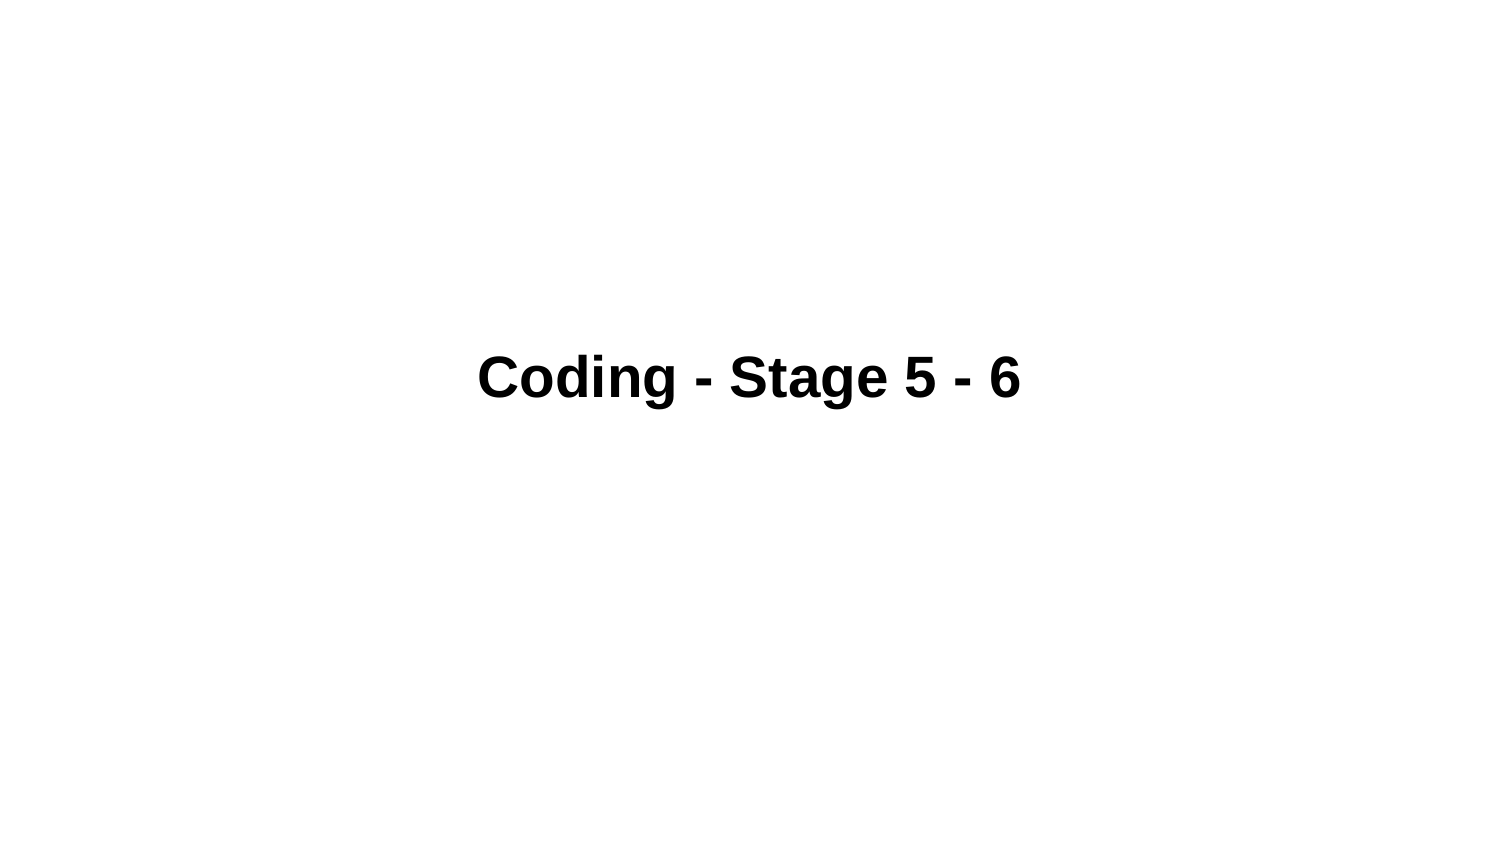

# Coding - Stage 5 - 6